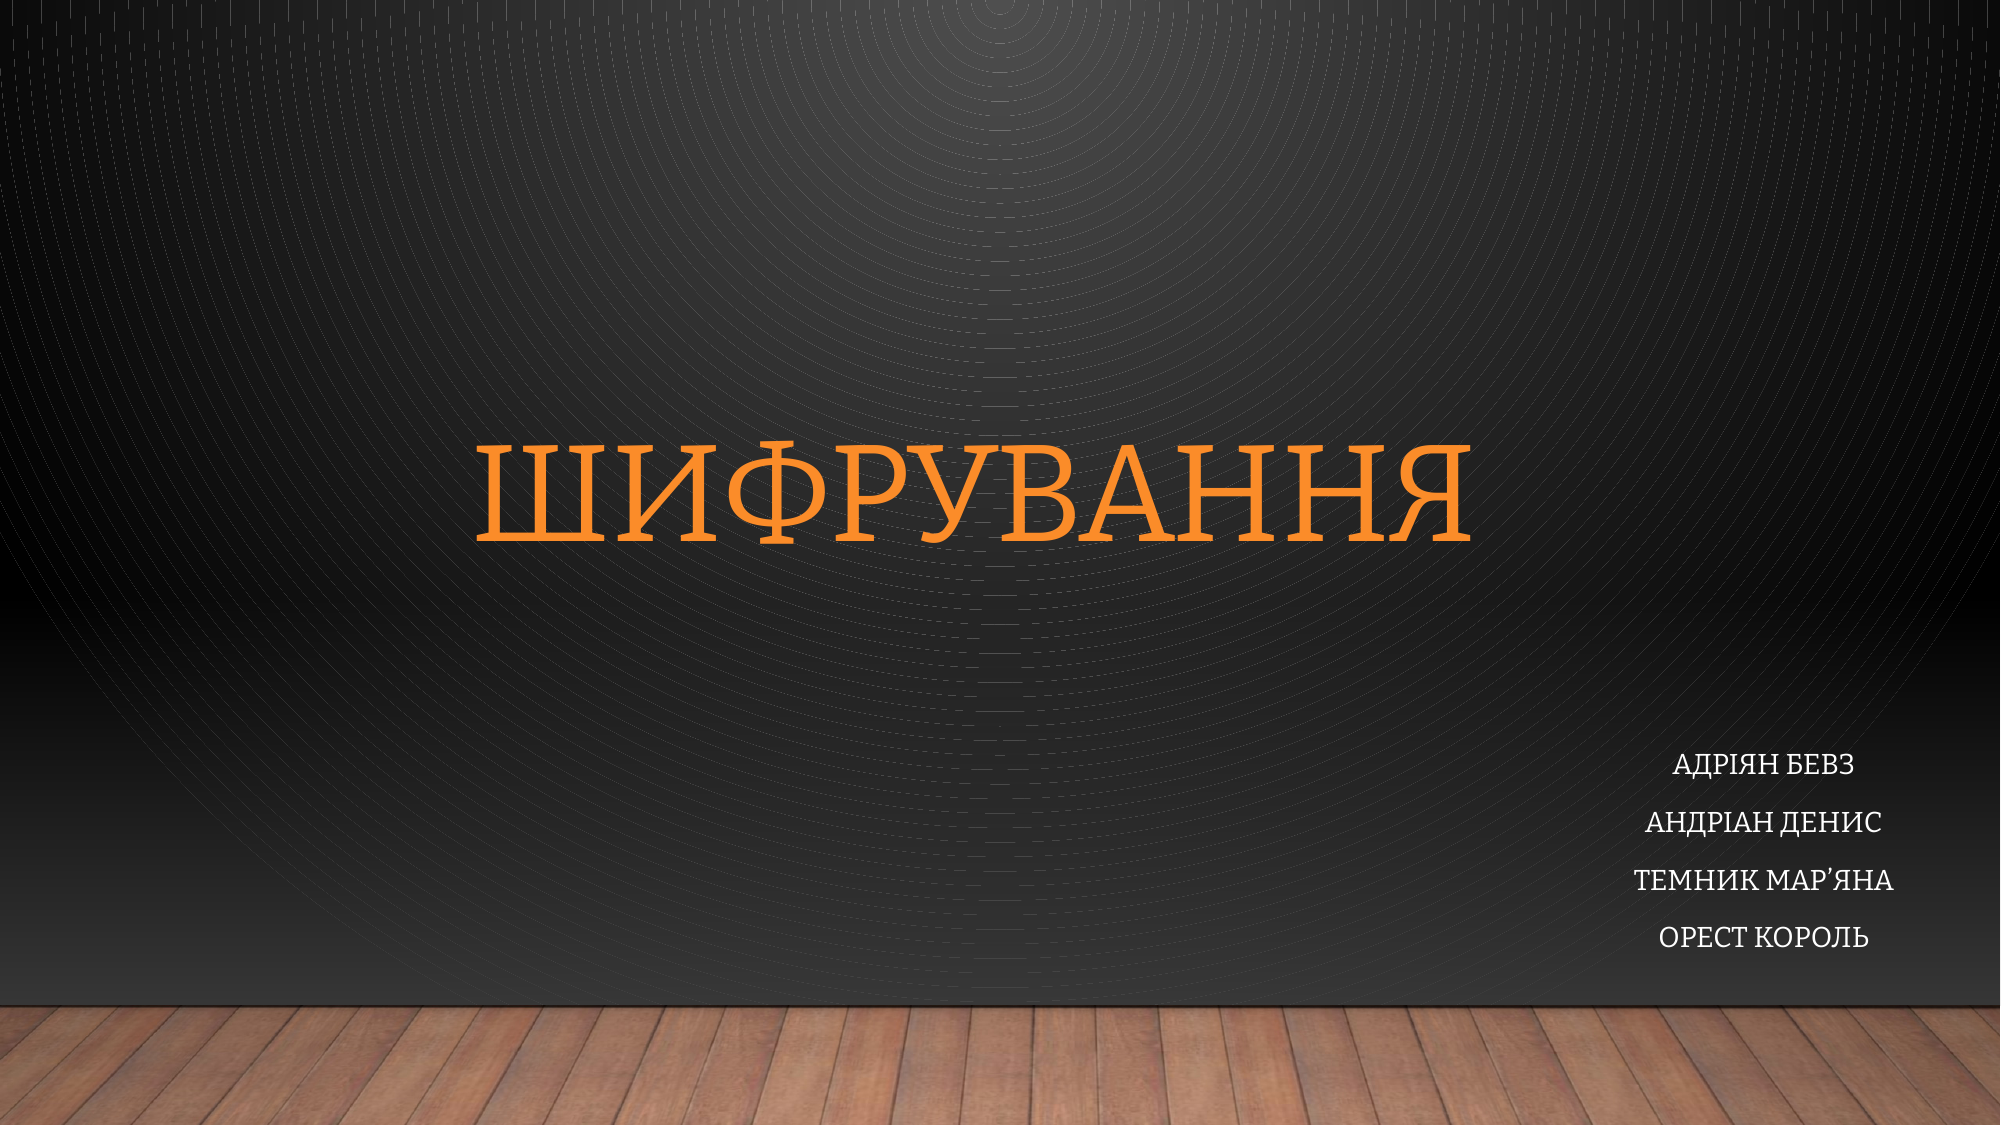

# шифрування
Адріян Бевз
Андріан Денис
ТемнИк Мар’яна
орест король